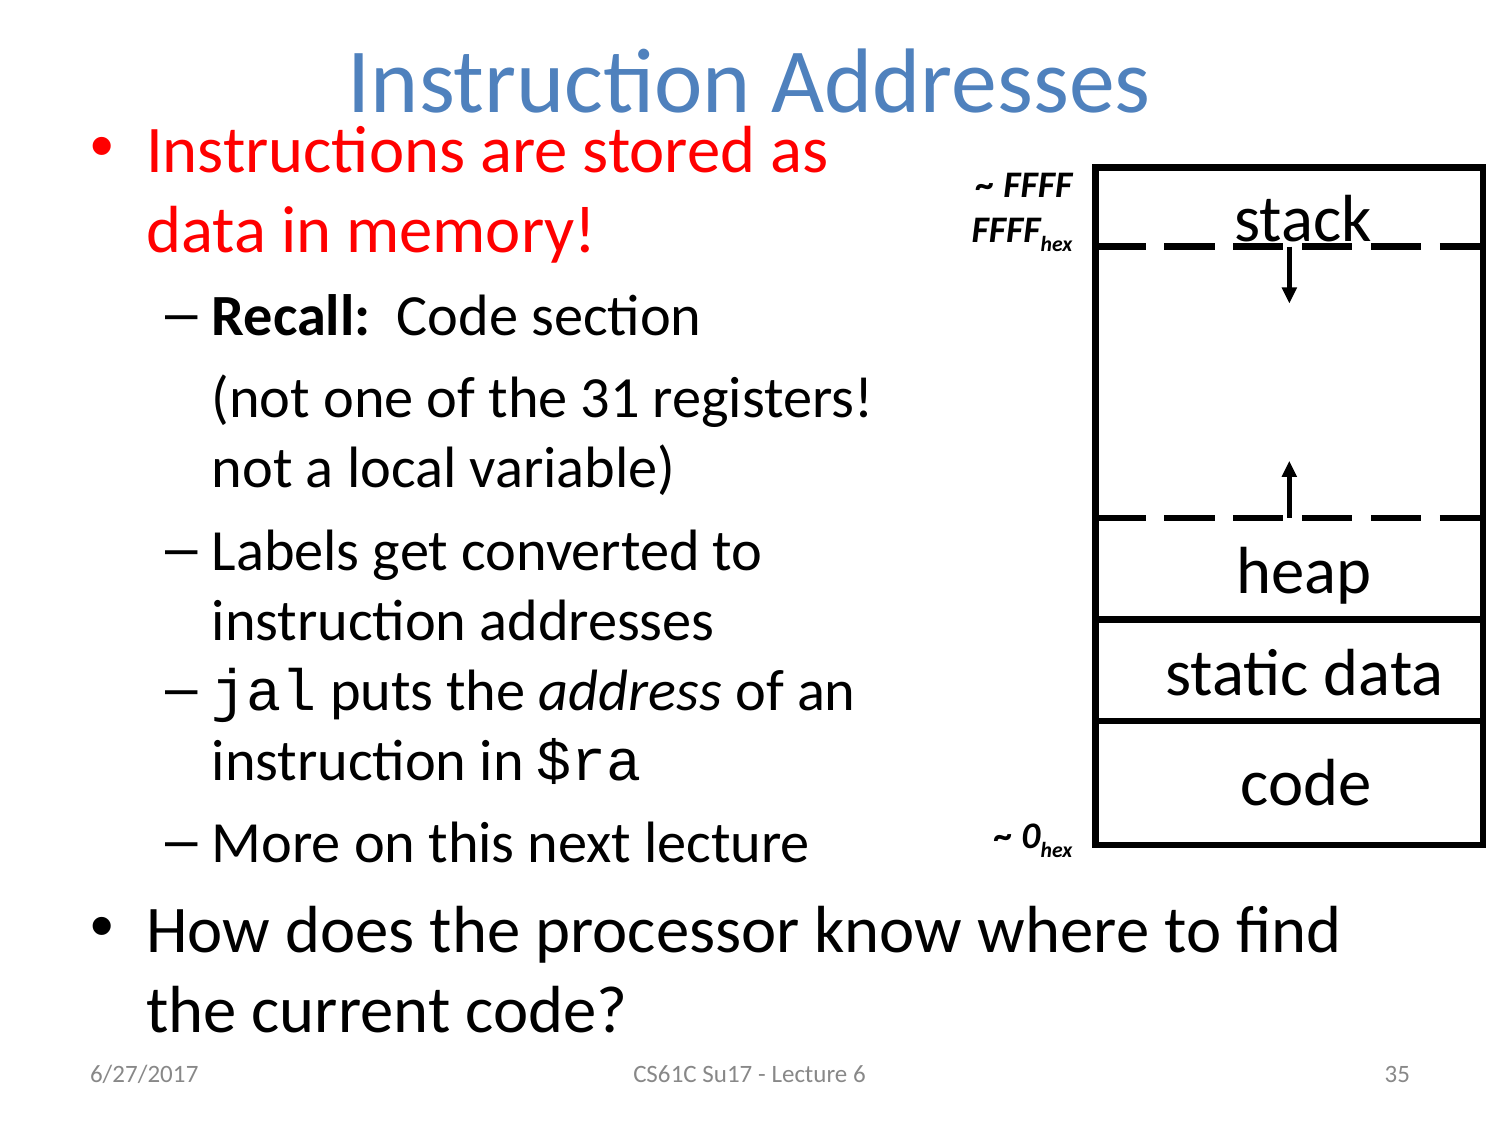

# Instruction Addresses
Instructions are stored as
data in memory!
Recall:  Code section
(not one of the 31 registers!
not a local variable)
Labels get converted to
instruction addresses
jal puts the address of an
instruction in $ra
More on this next lecture
How does the processor know where to find the current code?
~ FFFF FFFFhex
stack

heap

static data

code
~ 0hex
6/27/2017
CS61C Su17 - Lecture 6
35